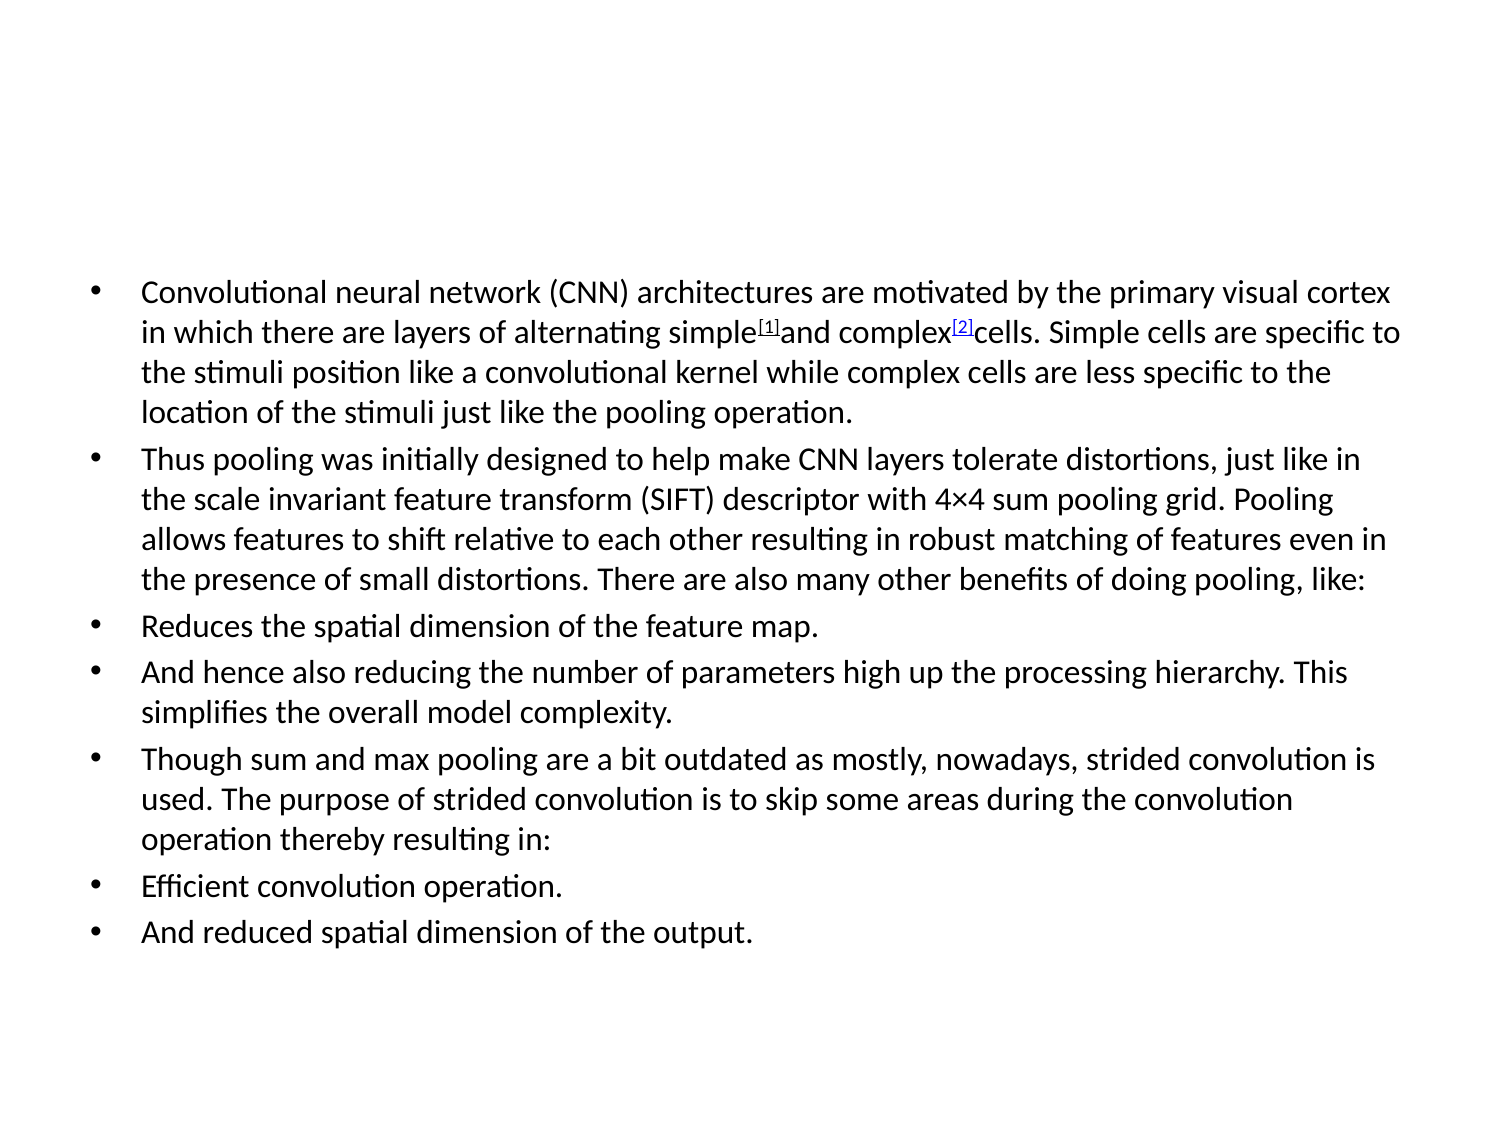

#
Convolutional neural network (CNN) architectures are motivated by the primary visual cortex in which there are layers of alternating simple[1]and complex[2]cells. Simple cells are specific to the stimuli position like a convolutional kernel while complex cells are less specific to the location of the stimuli just like the pooling operation.
Thus pooling was initially designed to help make CNN layers tolerate distortions, just like in the scale invariant feature transform (SIFT) descriptor with 4×4 sum pooling grid. Pooling allows features to shift relative to each other resulting in robust matching of features even in the presence of small distortions. There are also many other benefits of doing pooling, like:
Reduces the spatial dimension of the feature map.
And hence also reducing the number of parameters high up the processing hierarchy. This simplifies the overall model complexity.
Though sum and max pooling are a bit outdated as mostly, nowadays, strided convolution is used. The purpose of strided convolution is to skip some areas during the convolution operation thereby resulting in:
Efficient convolution operation.
And reduced spatial dimension of the output.